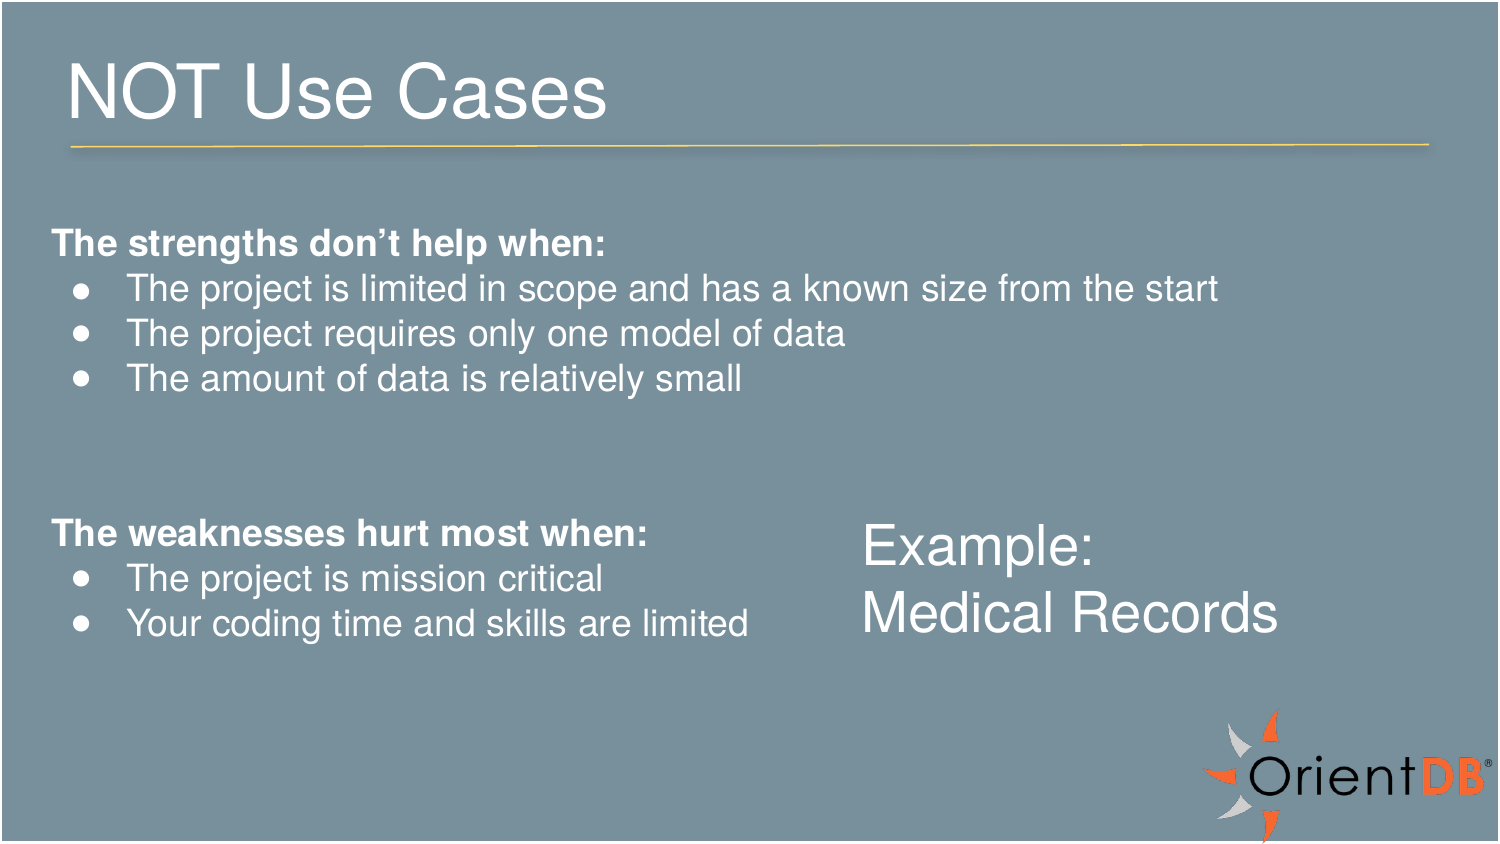

# NOT Use Cases
The strengths don’t help when:
The project is limited in scope and has a known size from the start
The project requires only one model of data
The amount of data is relatively small

The weaknesses hurt most when:
The project is mission critical
Your coding time and skills are limited

Example:
Medical Records